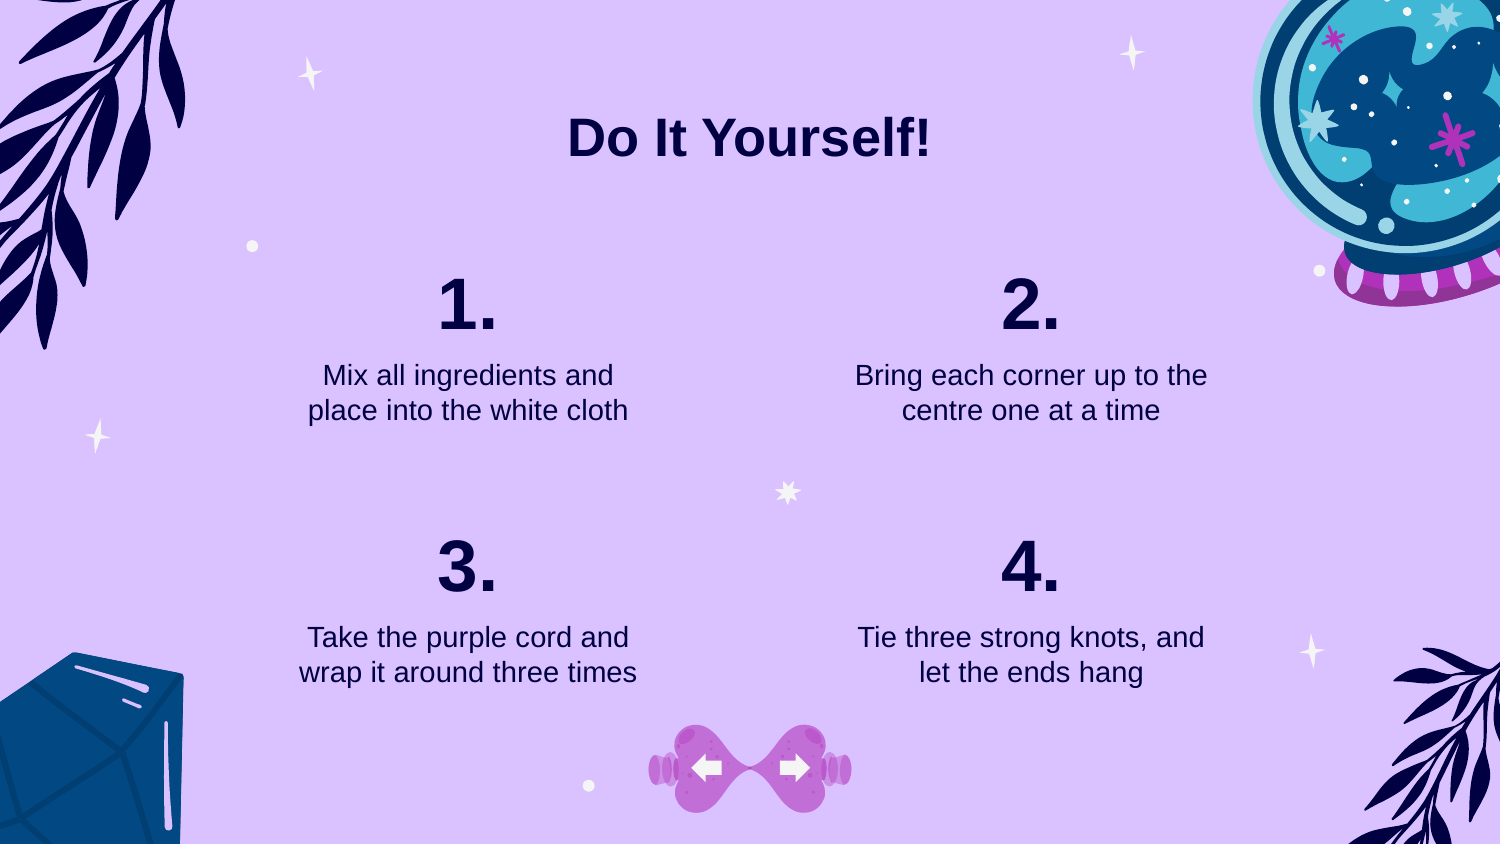

# Do It Yourself!
1.
2.
Mix all ingredients and place into the white cloth
Bring each corner up to the centre one at a time
3.
4.

Take the purple cord and wrap it around three times
Tie three strong knots, and let the ends hang